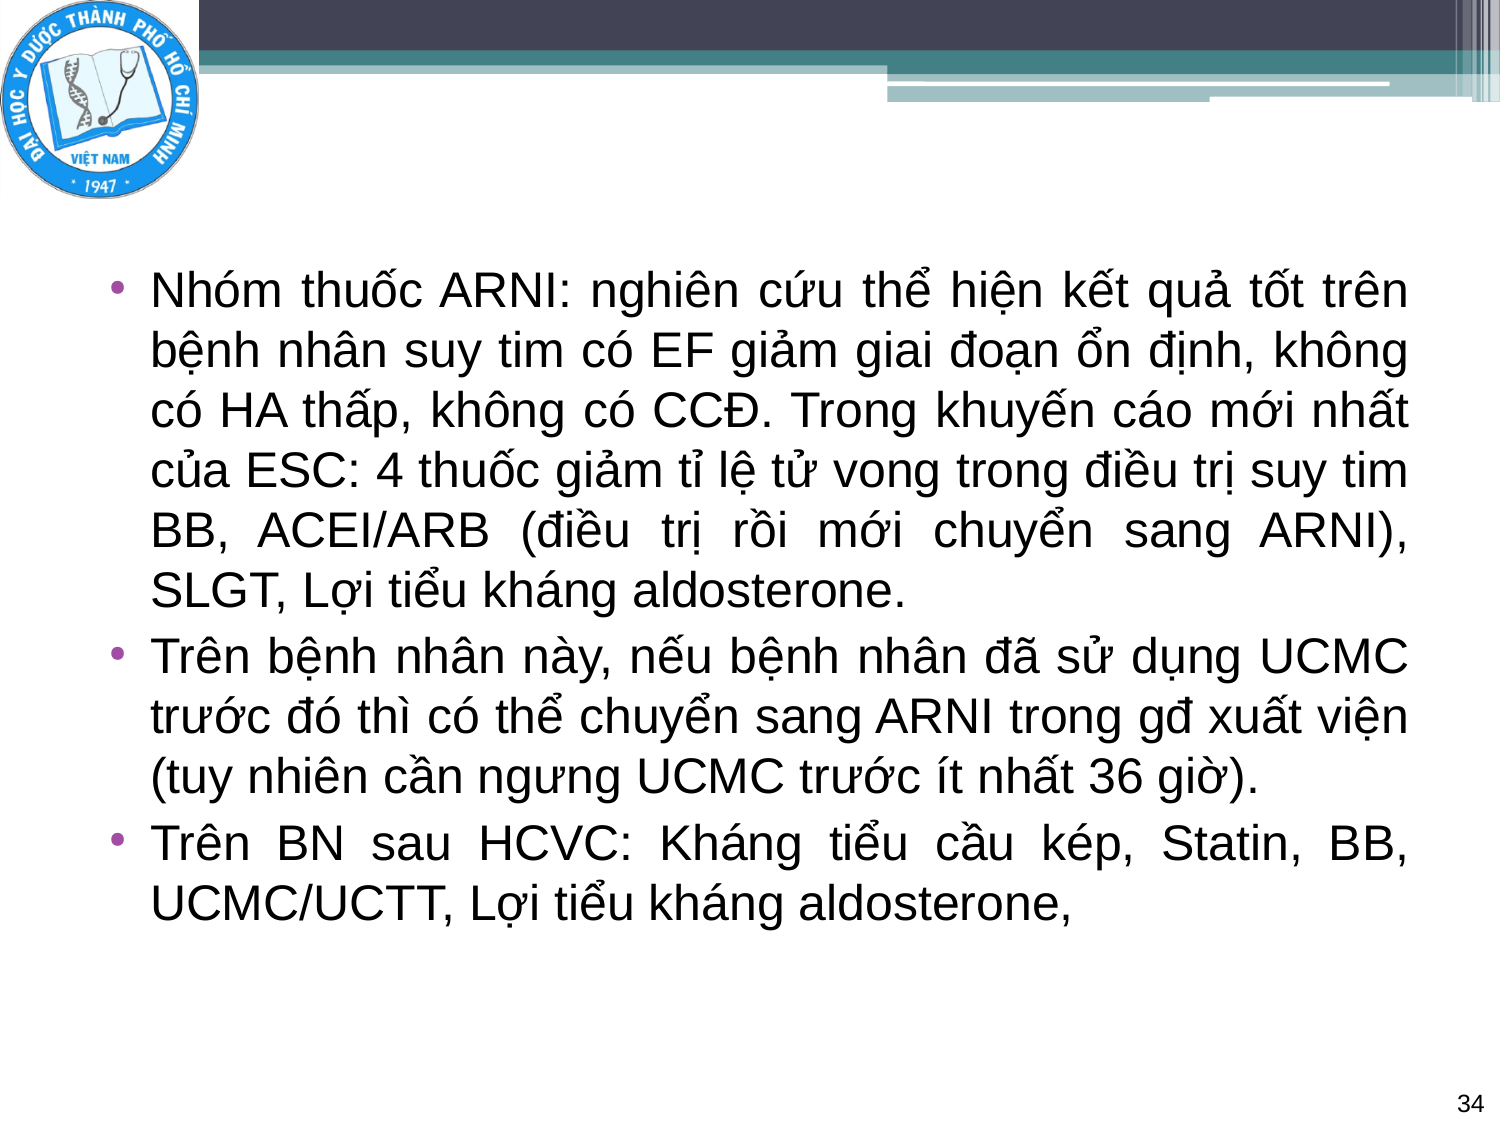

#
Nhóm thuốc ARNI: nghiên cứu thể hiện kết quả tốt trên bệnh nhân suy tim có EF giảm giai đoạn ổn định, không có HA thấp, không có CCĐ. Trong khuyến cáo mới nhất của ESC: 4 thuốc giảm tỉ lệ tử vong trong điều trị suy tim BB, ACEI/ARB (điều trị rồi mới chuyển sang ARNI), SLGT, Lợi tiểu kháng aldosterone.
Trên bệnh nhân này, nếu bệnh nhân đã sử dụng UCMC trước đó thì có thể chuyển sang ARNI trong gđ xuất viện (tuy nhiên cần ngưng UCMC trước ít nhất 36 giờ).
Trên BN sau HCVC: Kháng tiểu cầu kép, Statin, BB, UCMC/UCTT, Lợi tiểu kháng aldosterone,

34